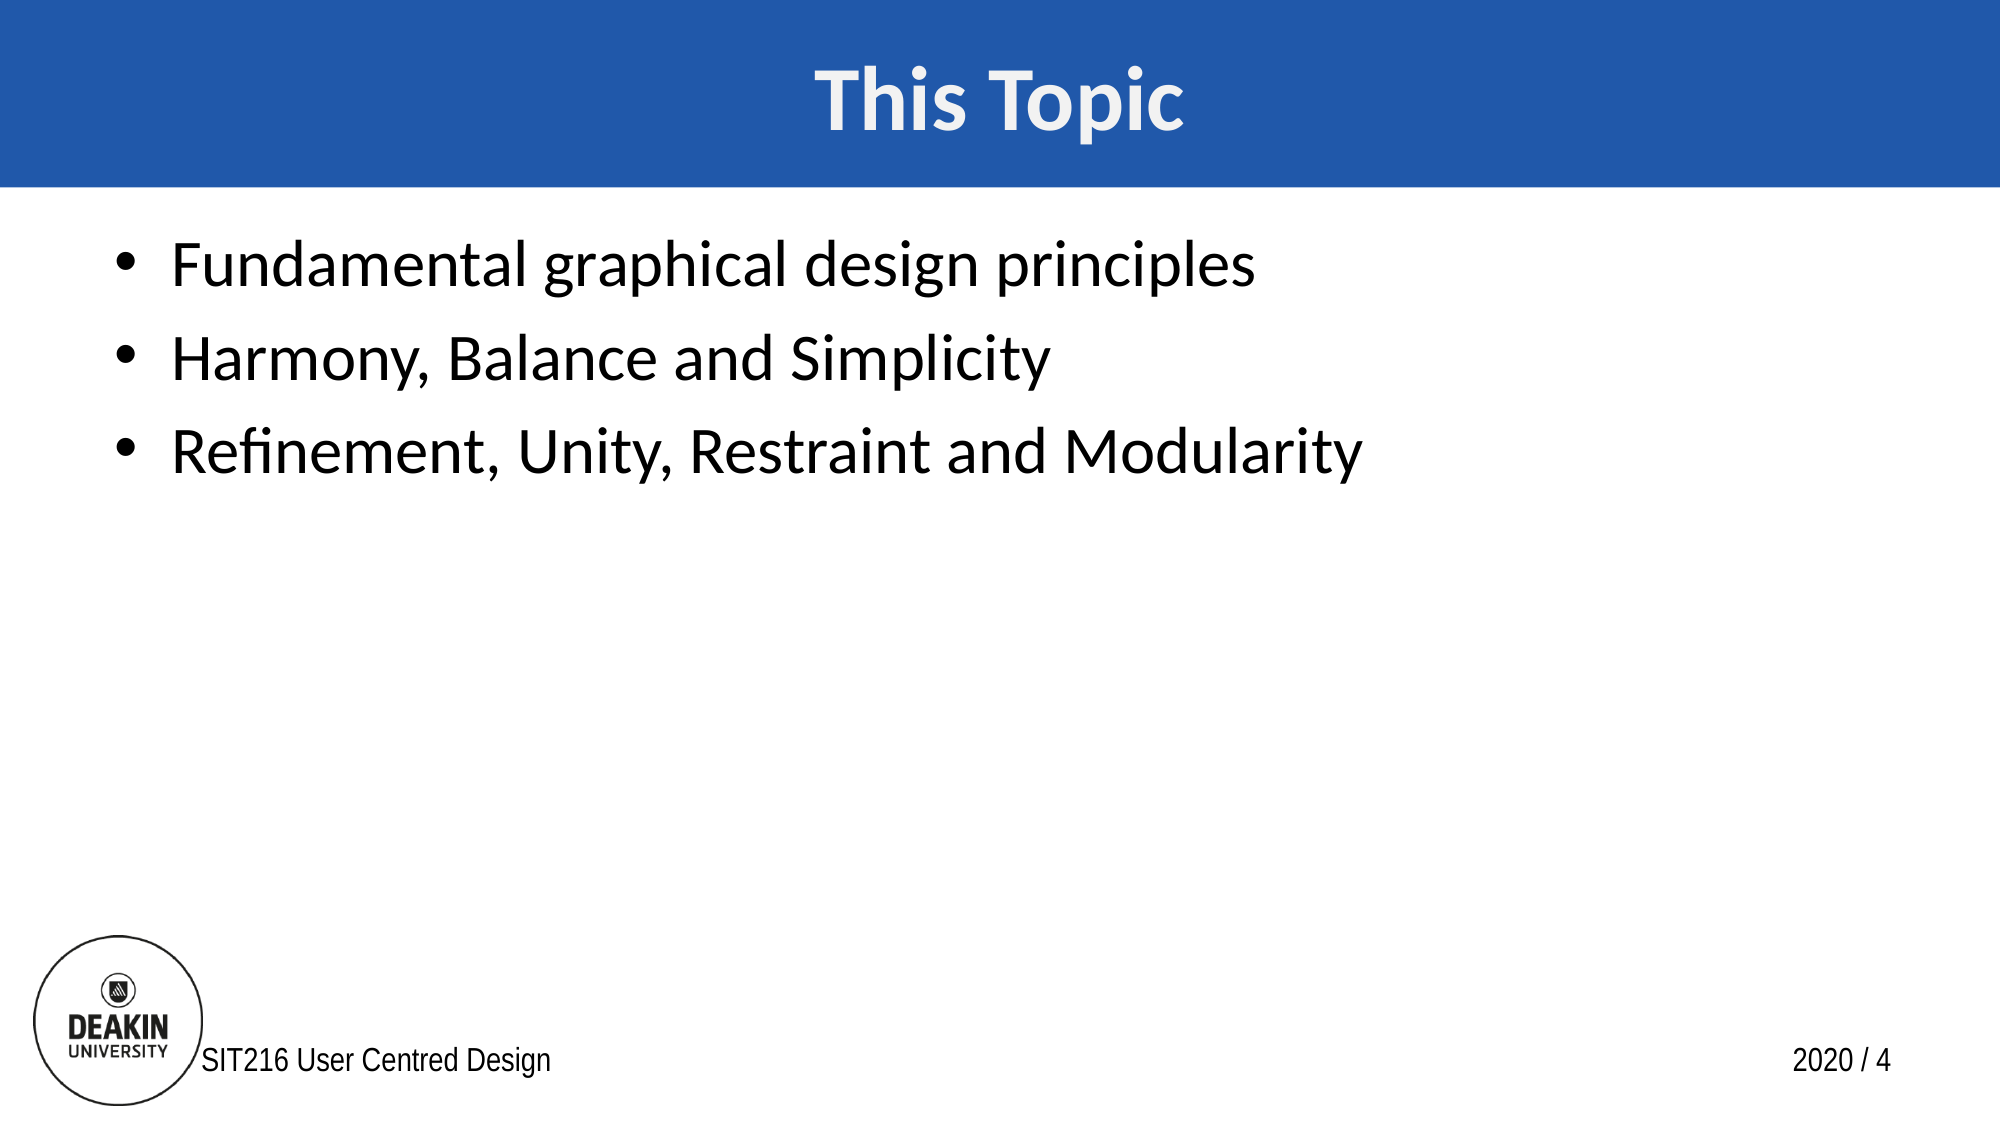

# This Topic
Fundamental graphical design principles
Harmony, Balance and Simplicity
Refinement, Unity, Restraint and Modularity